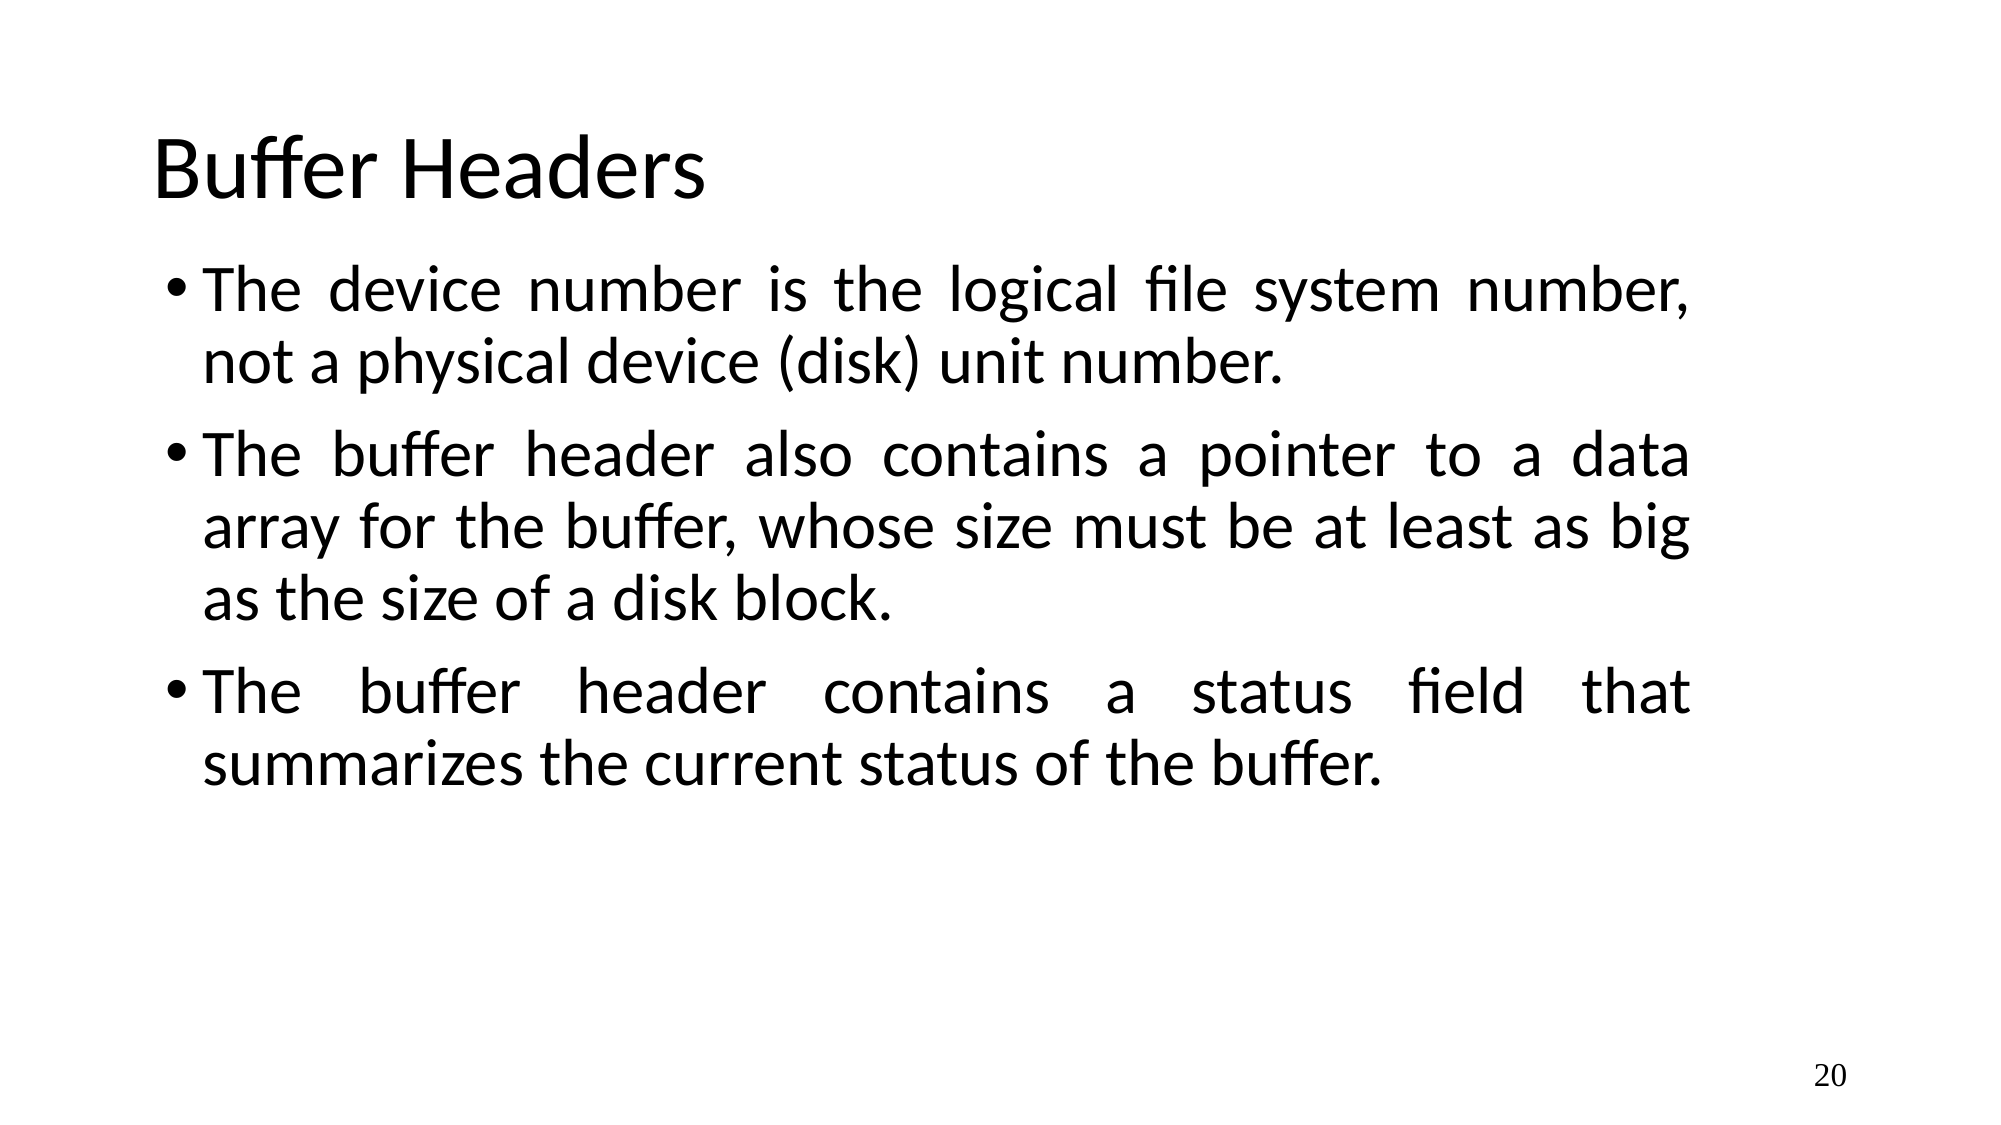

# Buffer Headers
The device number is the logical file system number, not a physical device (disk) unit number.
The buffer header also contains a pointer to a data array for the buffer, whose size must be at least as big as the size of a disk block.
The buffer header contains a status field that summarizes the current status of the buffer.

20